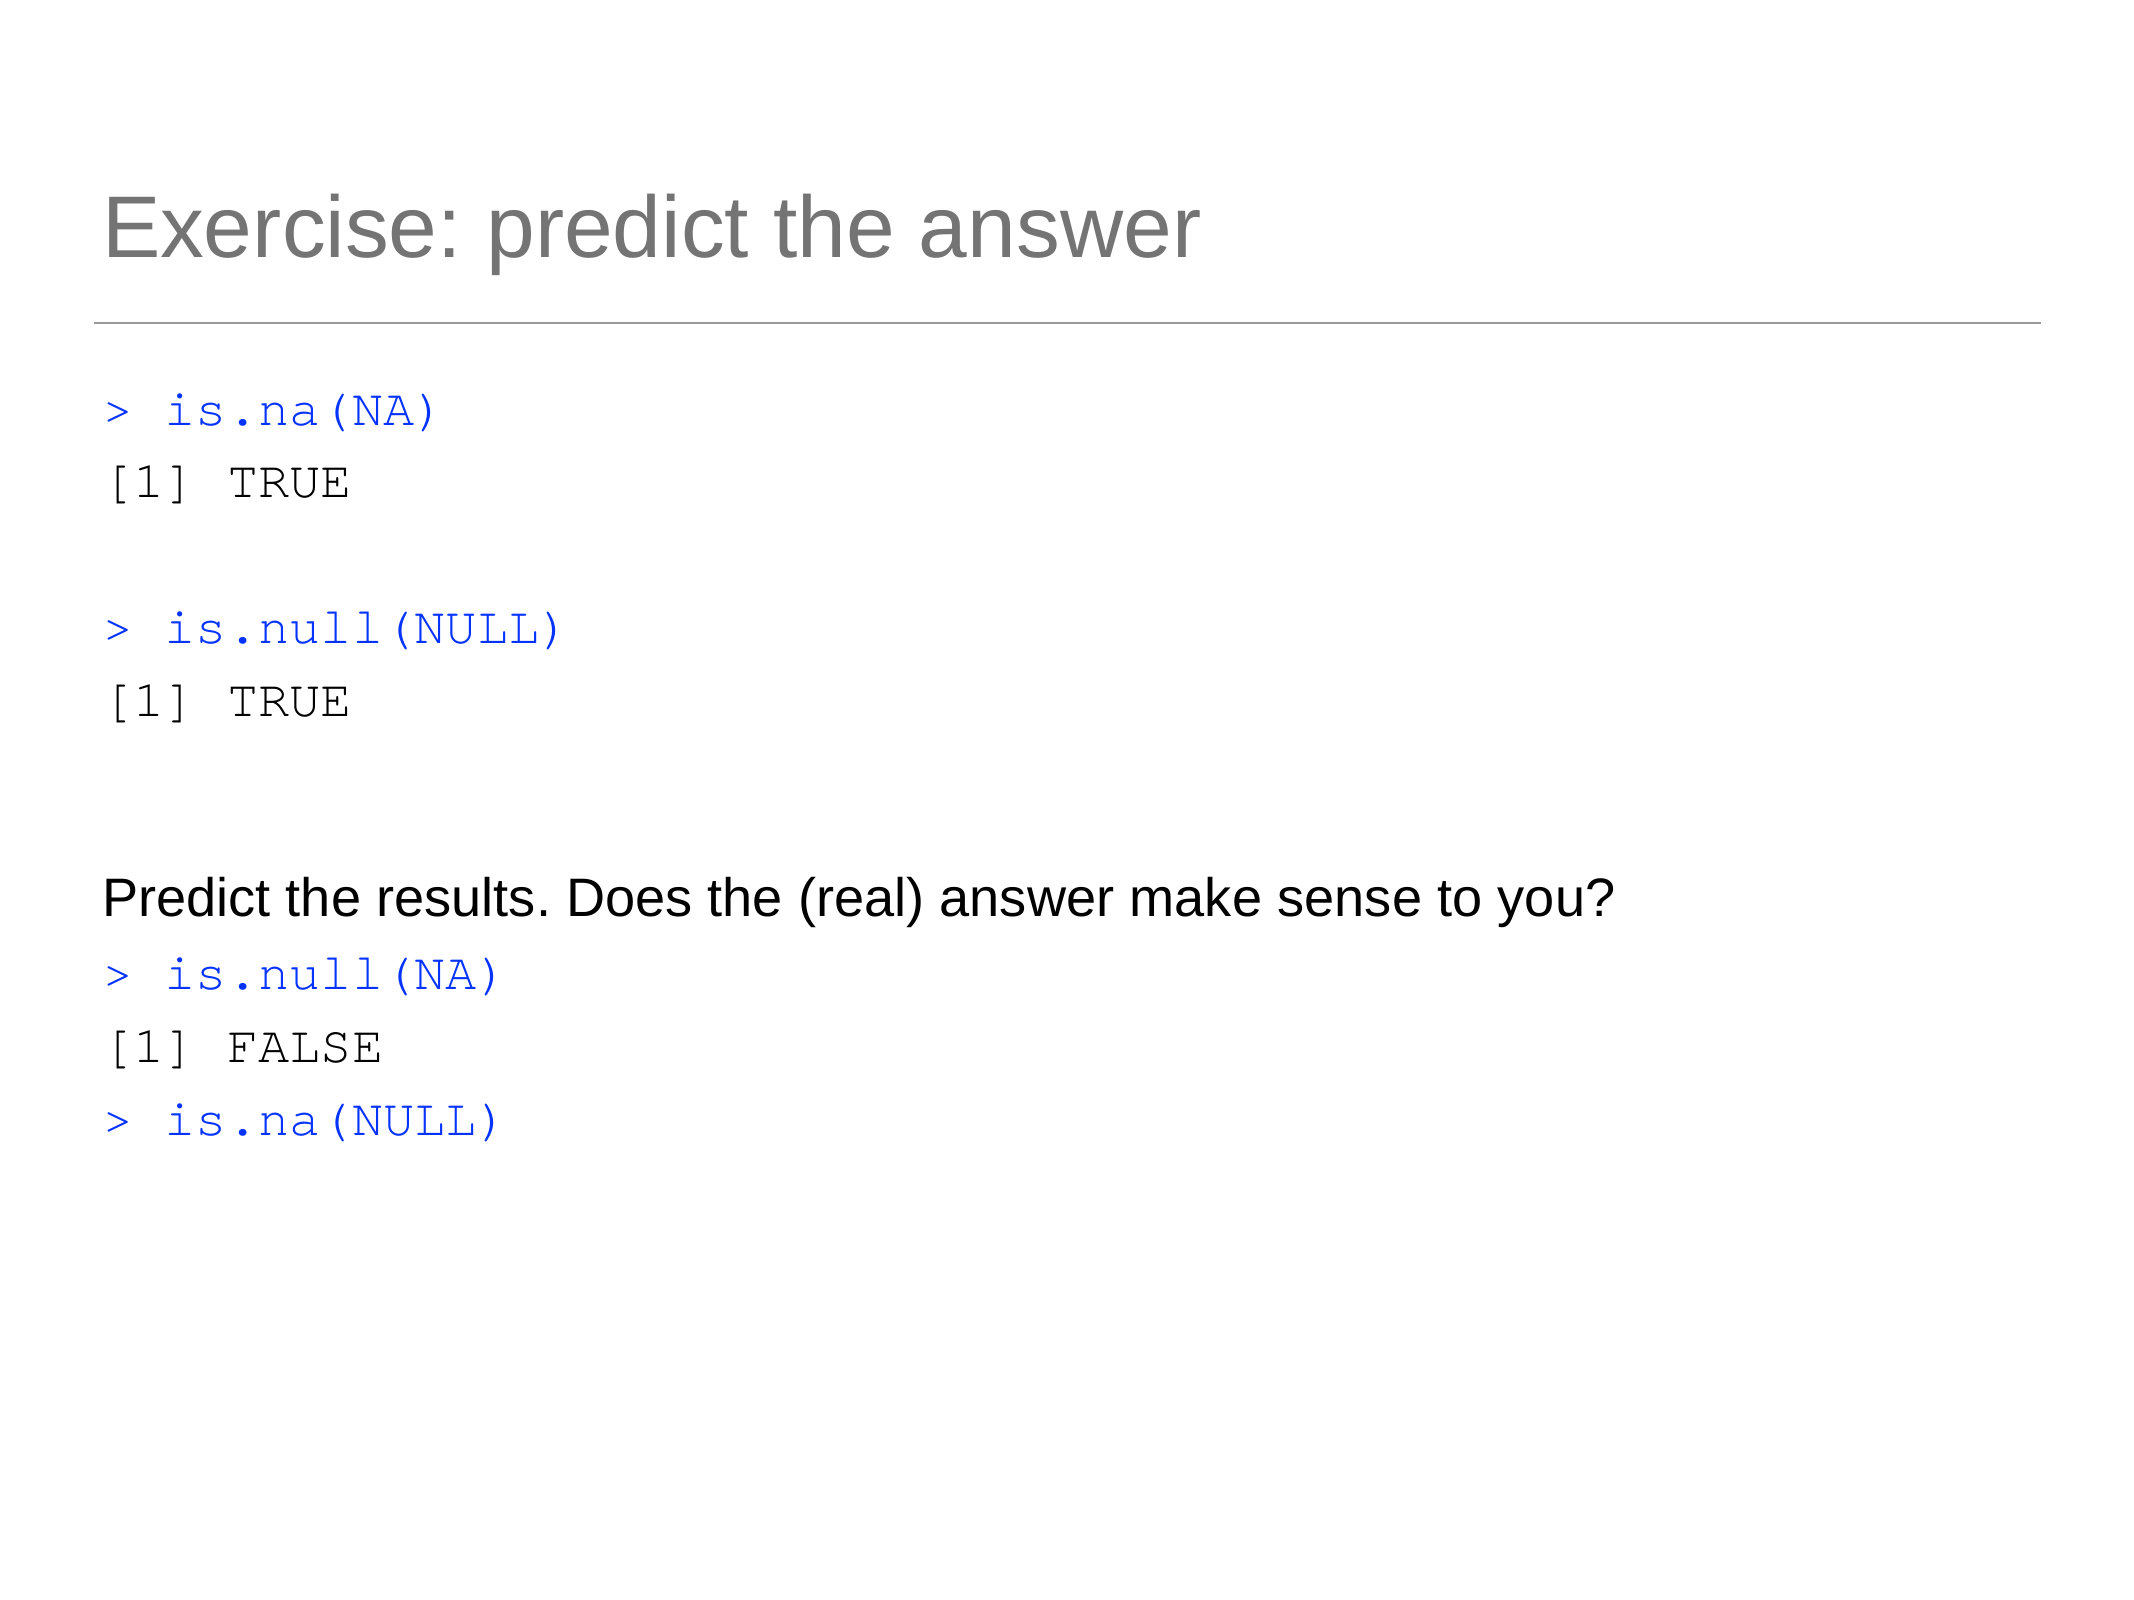

# Exercise: predict the answer
> is.na(NA)
[1] TRUE

> is.null(NULL)
[1] TRUE

Predict the results. Does the (real) answer make sense to you?
> is.null(NA)
[1] FALSE
> is.na(NULL)